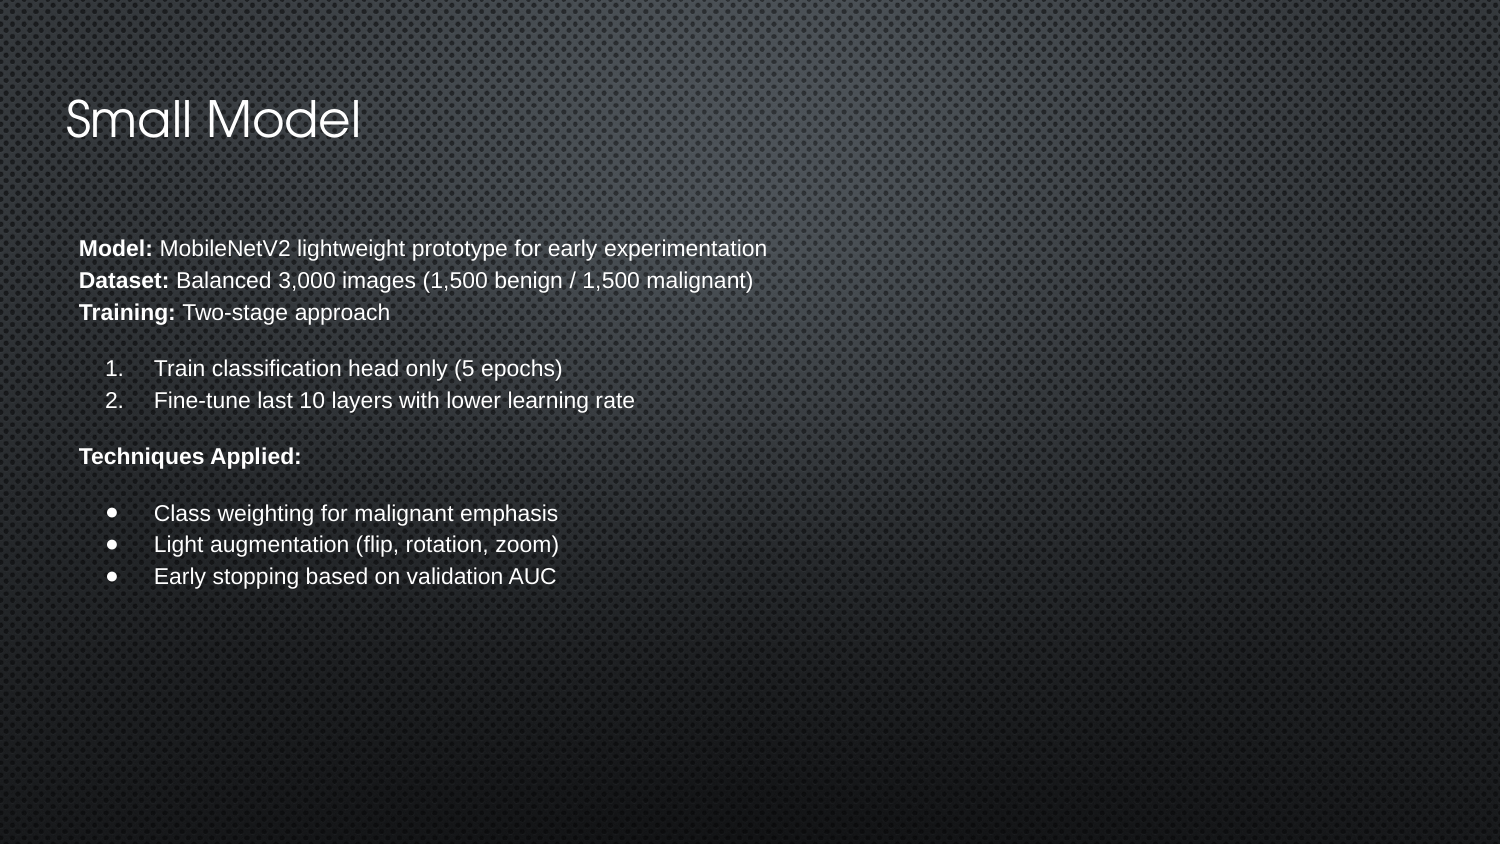

# Small Model
Model: MobileNetV2 lightweight prototype for early experimentation
Dataset: Balanced 3,000 images (1,500 benign / 1,500 malignant)
Training: Two-stage approach
Train classification head only (5 epochs)
Fine-tune last 10 layers with lower learning rate
Techniques Applied:
Class weighting for malignant emphasis
Light augmentation (flip, rotation, zoom)
Early stopping based on validation AUC